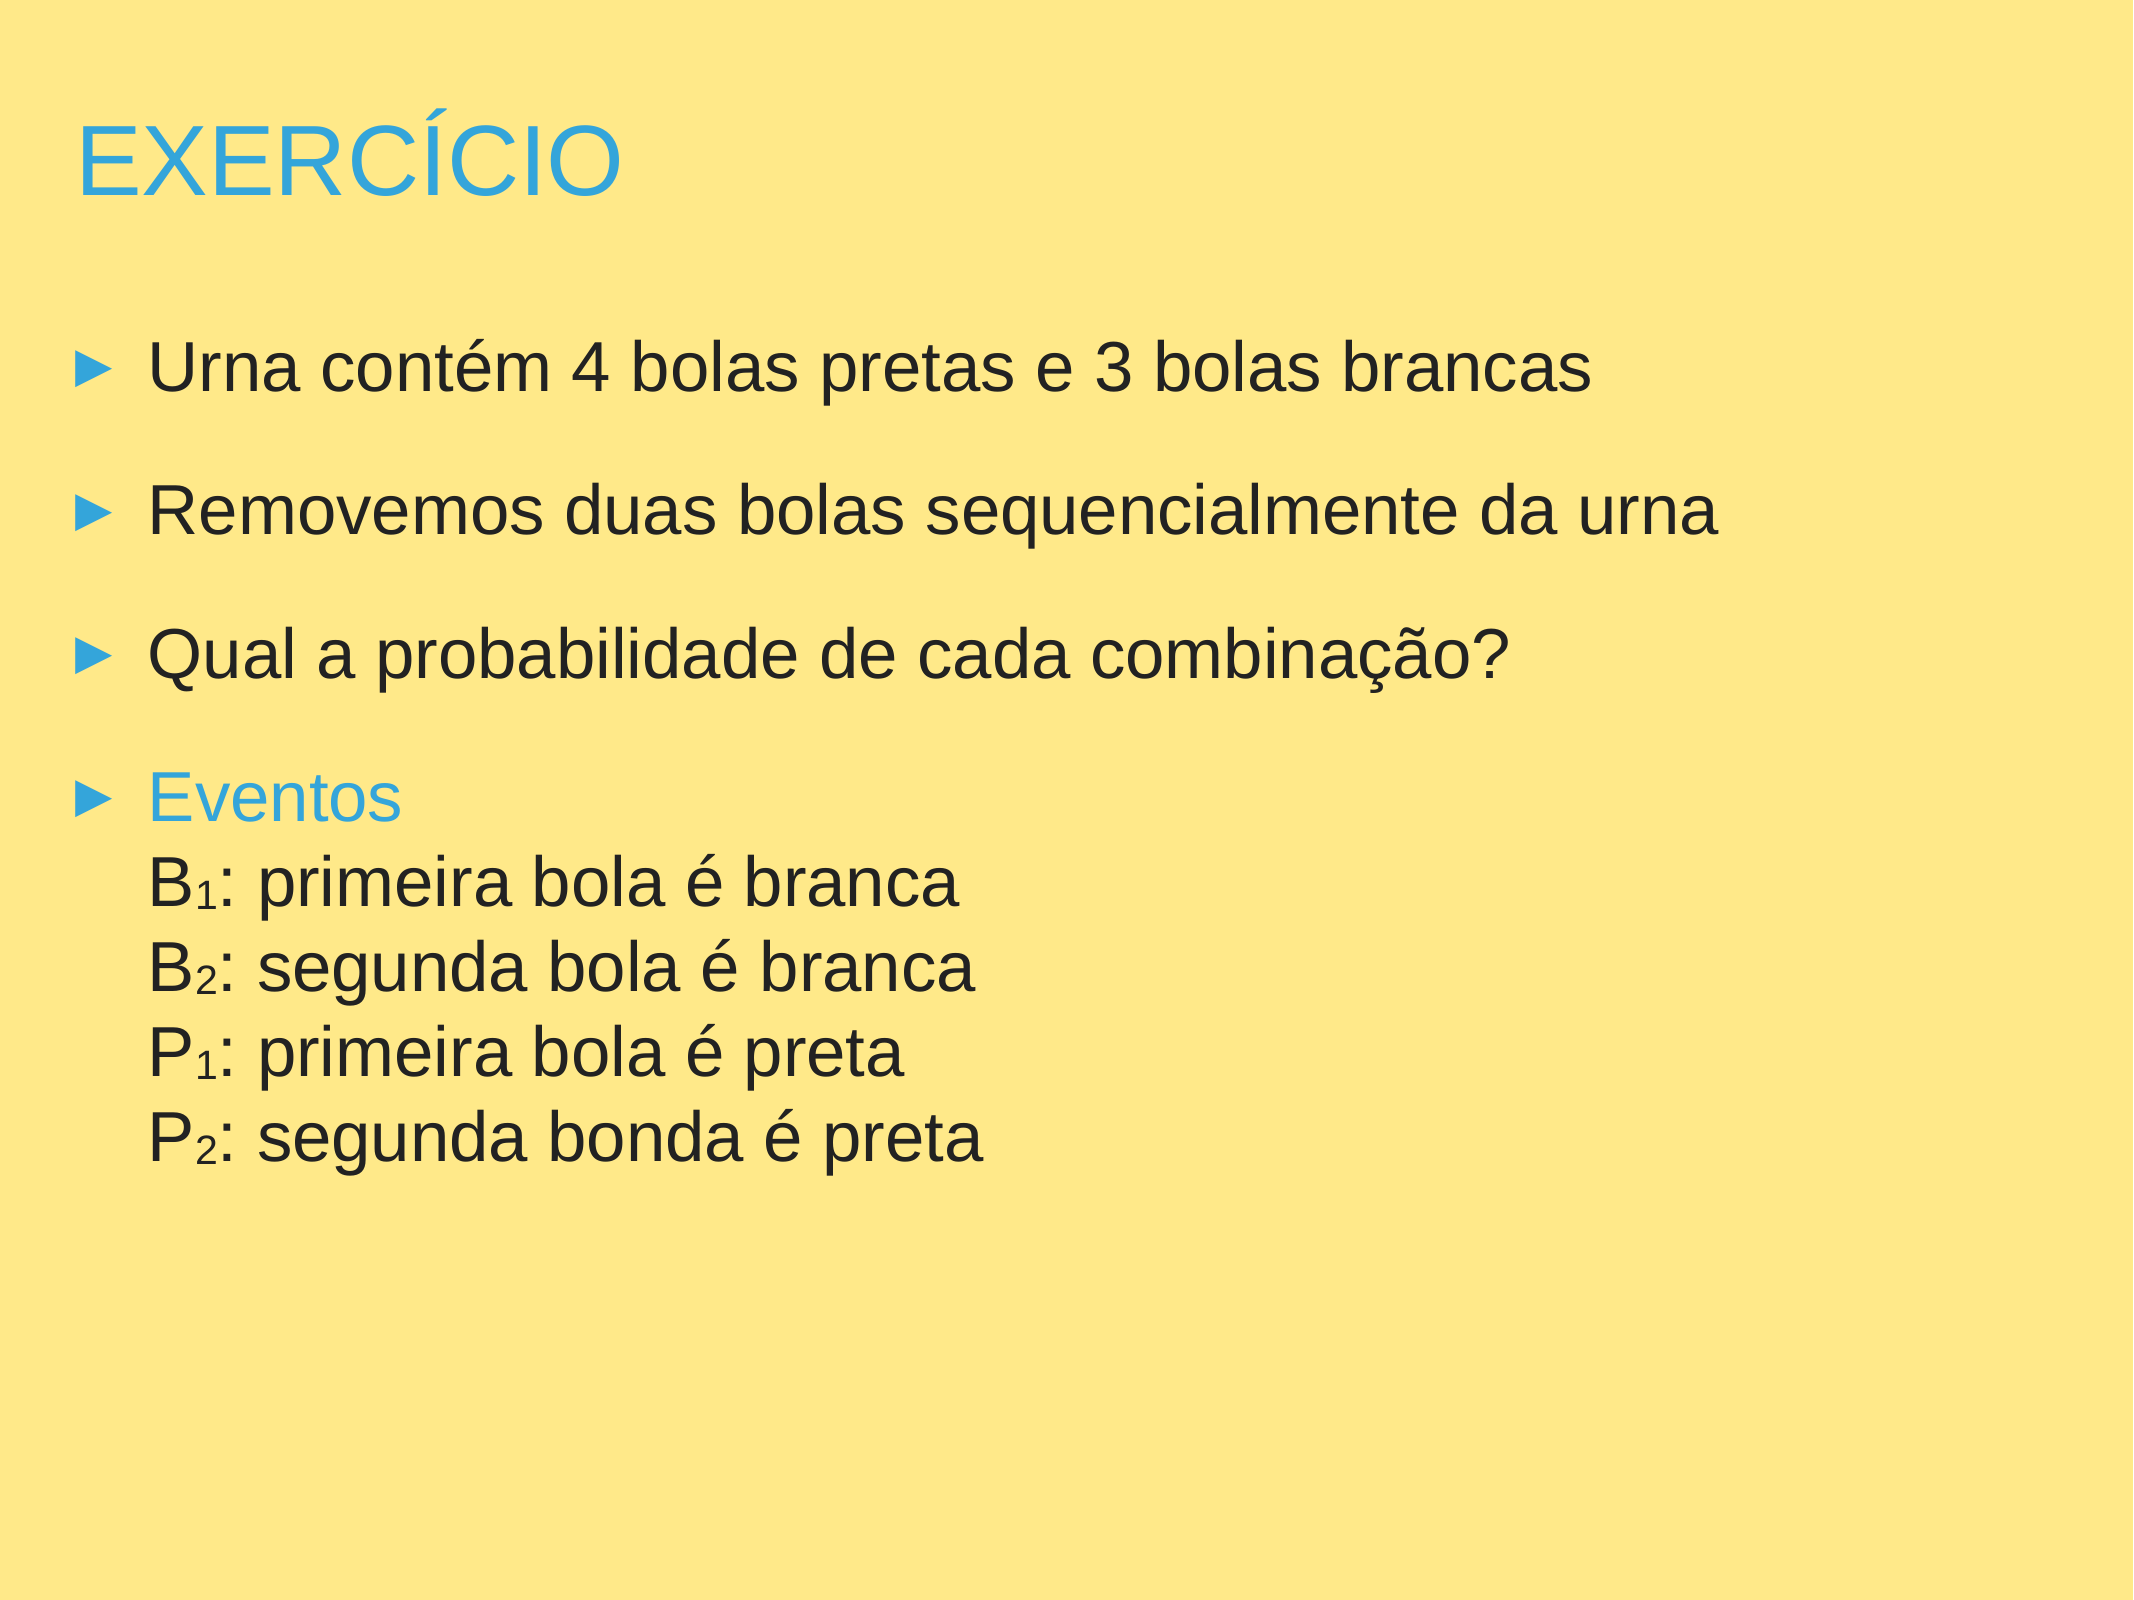

exercício
Urna contém 4 bolas pretas e 3 bolas brancas
Removemos duas bolas sequencialmente da urna
Qual a probabilidade de cada combinação?
Eventos
B1: primeira bola é branca
B2: segunda bola é branca
P1: primeira bola é preta
P2: segunda bonda é preta